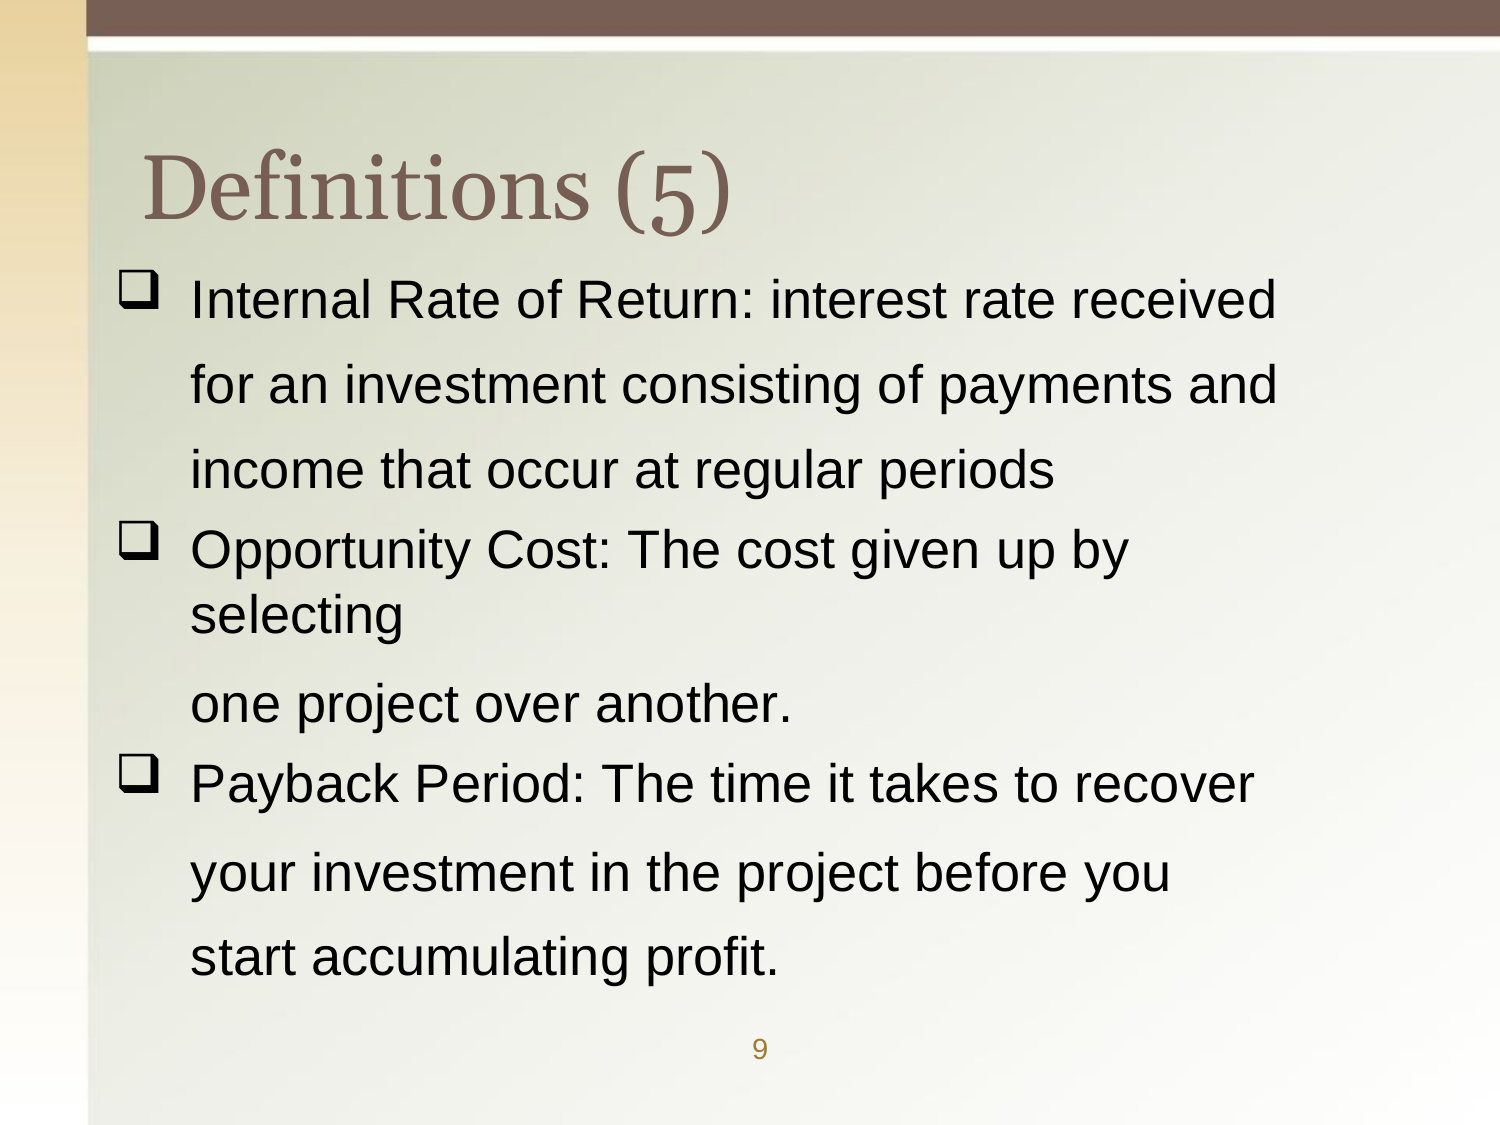

# Definitions (5)
Internal Rate of Return: interest rate received for an investment consisting of payments and income that occur at regular periods
Opportunity Cost: The cost given up by selecting
one project over another.
Payback Period: The time it takes to recover
your investment in the project before you start accumulating profit.
9